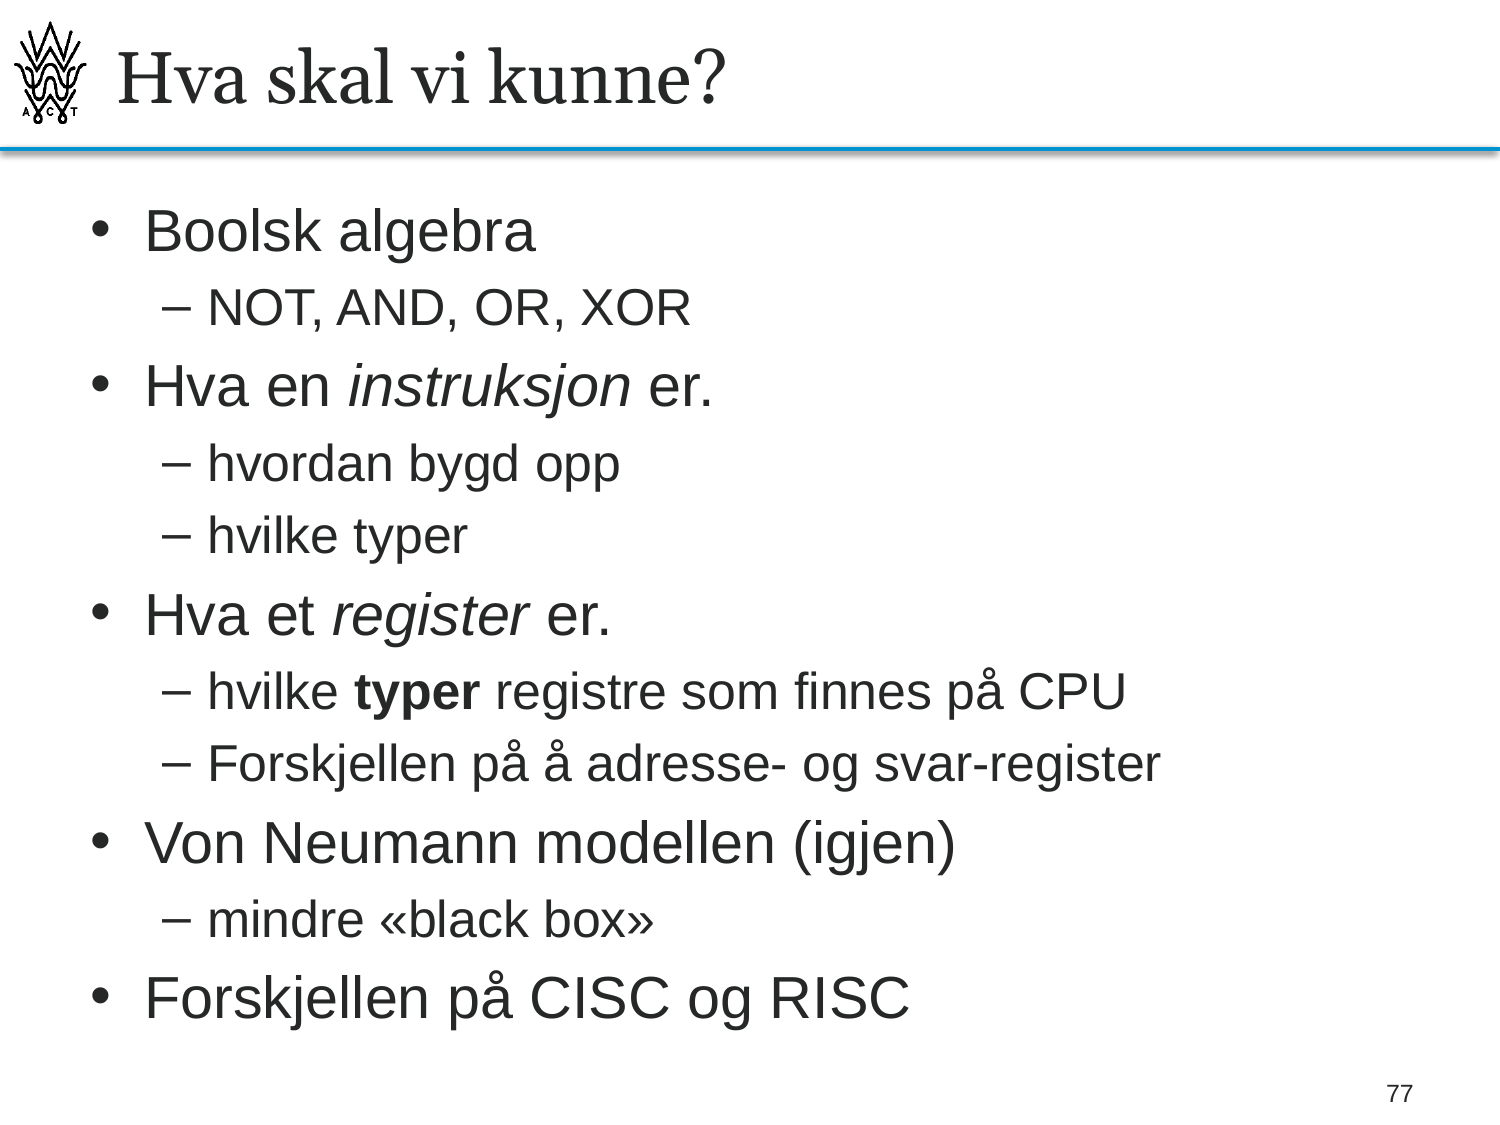

# Hva skal vi kunne?
Boolsk algebra
NOT, AND, OR, XOR
Hva en instruksjon er.
hvordan bygd opp
hvilke typer
Hva et register er.
hvilke typer registre som finnes på CPU
Forskjellen på å adresse- og svar-register
Von Neumann modellen (igjen)
mindre «black box»
Forskjellen på CISC og RISC

77